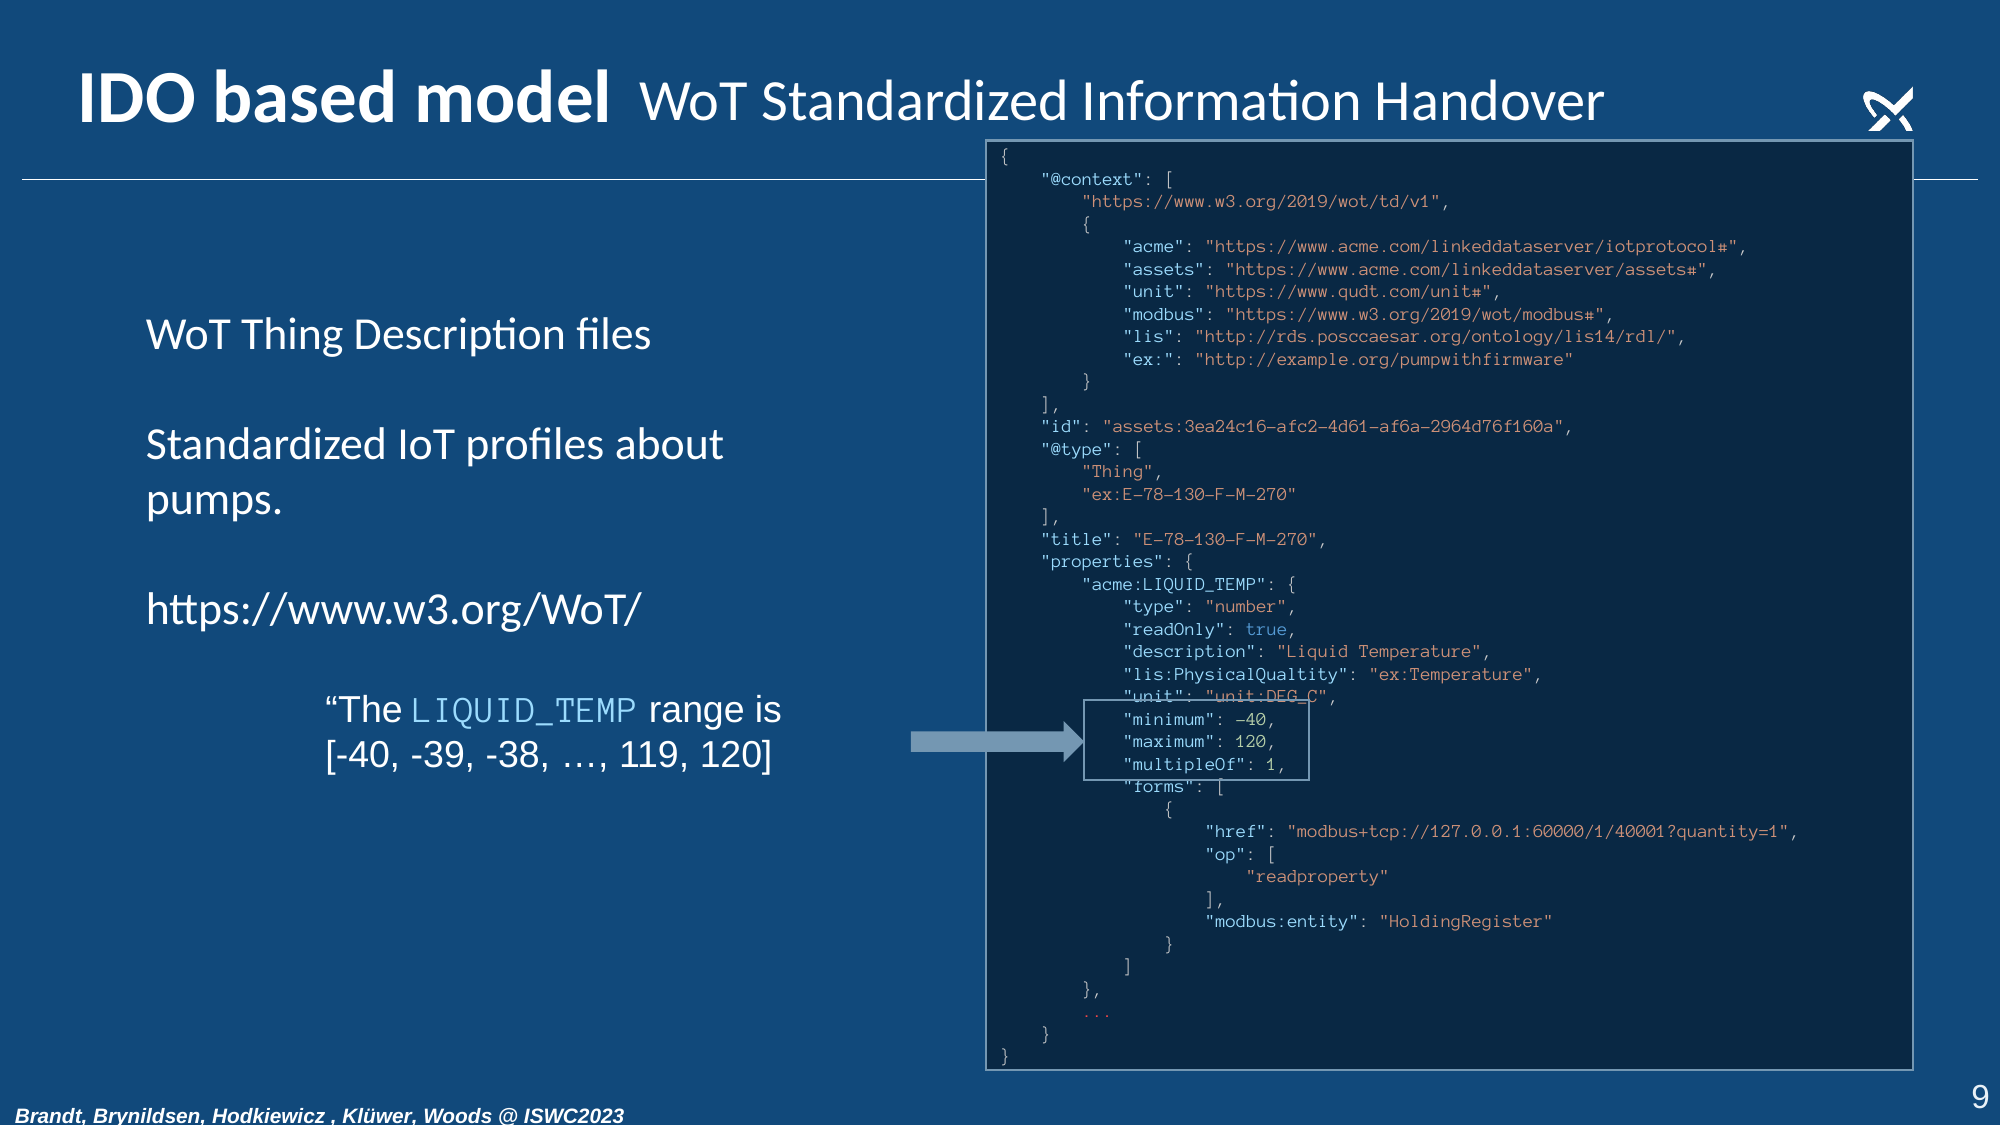

IDO based model
WoT Standardized Information Handover
{
    "@context": [
        "https://www.w3.org/2019/wot/td/v1",
        {
            "acme": "https://www.acme.com/linkeddataserver/iotprotocol#",
            "assets": "https://www.acme.com/linkeddataserver/assets#",
            "unit": "https://www.qudt.com/unit#",
            "modbus": "https://www.w3.org/2019/wot/modbus#",
            "lis": "http://rds.posccaesar.org/ontology/lis14/rdl/",
            "ex:": "http://example.org/pumpwithfirmware"
        }
    ],
    "id": "assets:3ea24c16-afc2-4d61-af6a-2964d76f160a",
    "@type": [
        "Thing",
        "ex:E-78-130-F-M-270"
    ],
    "title": "E-78-130-F-M-270",
    "properties": {
        "acme:LIQUID_TEMP": {
            "type": "number",
            "readOnly": true,
            "description": "Liquid Temperature",
            "lis:PhysicalQualtity": "ex:Temperature",
            "unit": "unit:DEG_C",
            "minimum": -40,
            "maximum": 120,
            "multipleOf": 1,
            "forms": [
                {
                    "href": "modbus+tcp://127.0.0.1:60000/1/40001?quantity=1",
                    "op": [
                        "readproperty"
                    ],
                    "modbus:entity": "HoldingRegister"
                }
            ]
        },
        ...
    }
}
WoT Thing Description files

Standardized IoT profiles about pumps.

https://www.w3.org/WoT/

“The LIQUID_TEMP range is
[-40, -39, -38, …, 119, 120]

10
9
Brandt, Brynildsen, Hodkiewicz , Klüwer, Woods @ ISWC2023